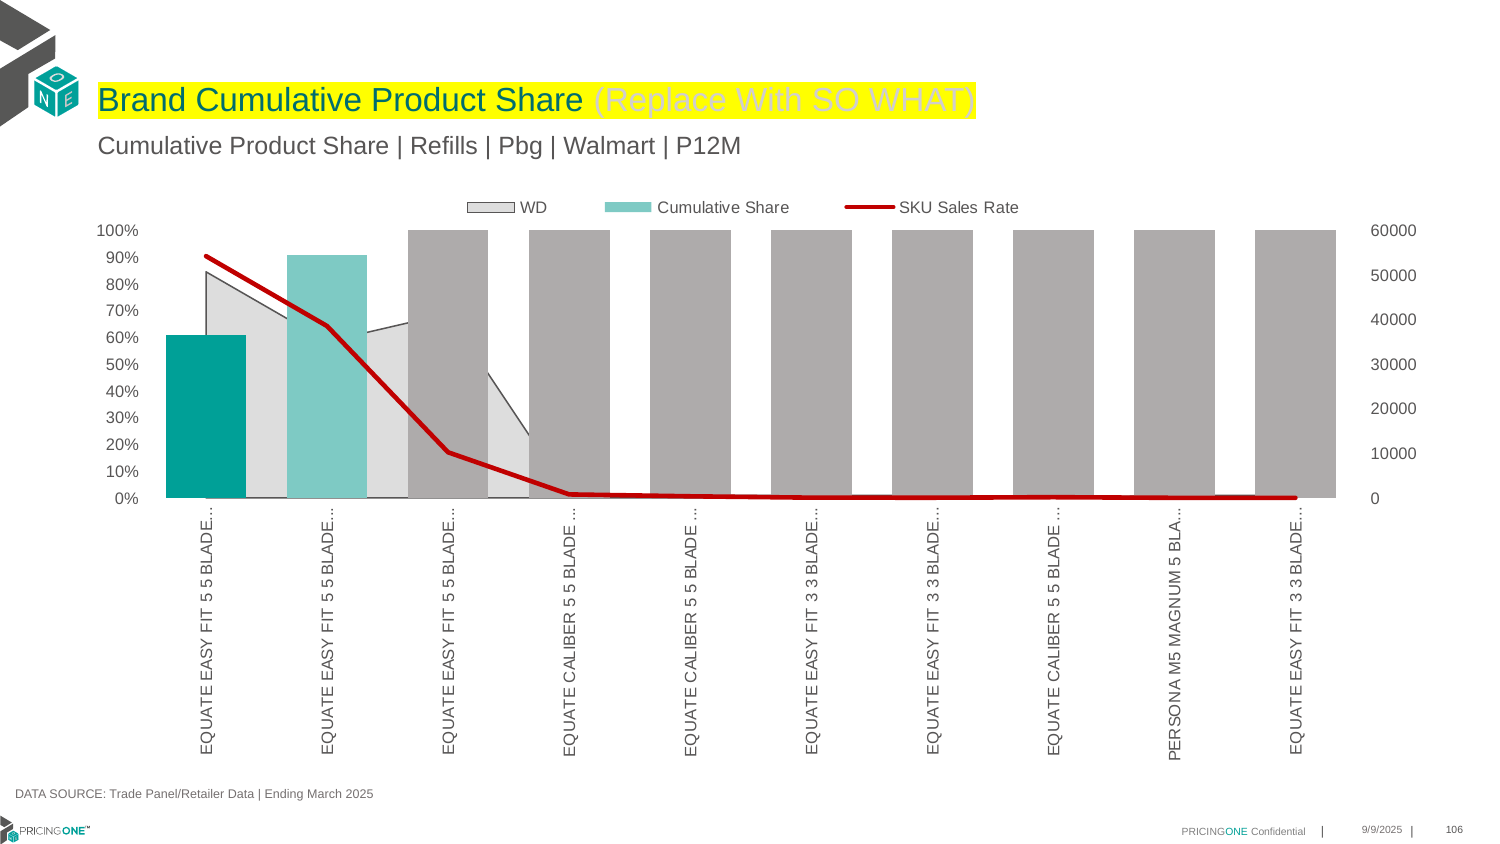

# Brand Cumulative Product Share (Replace With SO WHAT)
Cumulative Product Share | Refills | Pbg | Walmart | P12M

### Chart

| Category | WD | Cumulative Share | SKU Sales Rate |
|---|---|---|---|
| EQUATE EASY FIT 5 5 BLADE REFILL NORMAL 4CT | 0.845 | 0.6077775793918726 | 54222.52071005917 |
| EQUATE EASY FIT 5 5 BLADE REFILL NORMAL 8CT | 0.584 | 0.9063088221209775 | 38536.181506849316 |
| EQUATE EASY FIT 5 5 BLADE REFILL NORMAL 12CT | 0.689 | 0.9998384319247904 | 10233.439767779391 |
| EQUATE CALIBER 5 5 BLADE REFILL NORMAL 4CT | 0.01 | 0.9999417665147643 | 779.0 |
| EQUATE CALIBER 5 5 BLADE REFILL NORMAL 8CT | 0.01 | 0.9999884594231992 | 352.0 |
| EQUATE EASY FIT 3 3 BLADE REFILL NORMAL 15CT | 0.009 | 0.9999933674845972 | 41.111111111111114 |
| EQUATE EASY FIT 3 3 BLADE REFILL NORMAL 5CT | 0.009 | 0.9999969490429147 | 30.000000000000004 |
| EQUATE CALIBER 5 5 BLADE REFILL NORMAL 12CT | 0.001 | 0.9999989387975355 | 150.0 |
| PERSONA M5 MAGNUM 5 BLADE REFILL NORMAL 4CT | 0.009 | 0.9999996020490758 | 5.555555555555556 |
| EQUATE EASY FIT 3 3 BLADE REFILL NORMAL 10CT | 0.009 | 1.0 | 3.3333333333333335 |
DATA SOURCE: Trade Panel/Retailer Data | Ending March 2025

9/9/2025
106